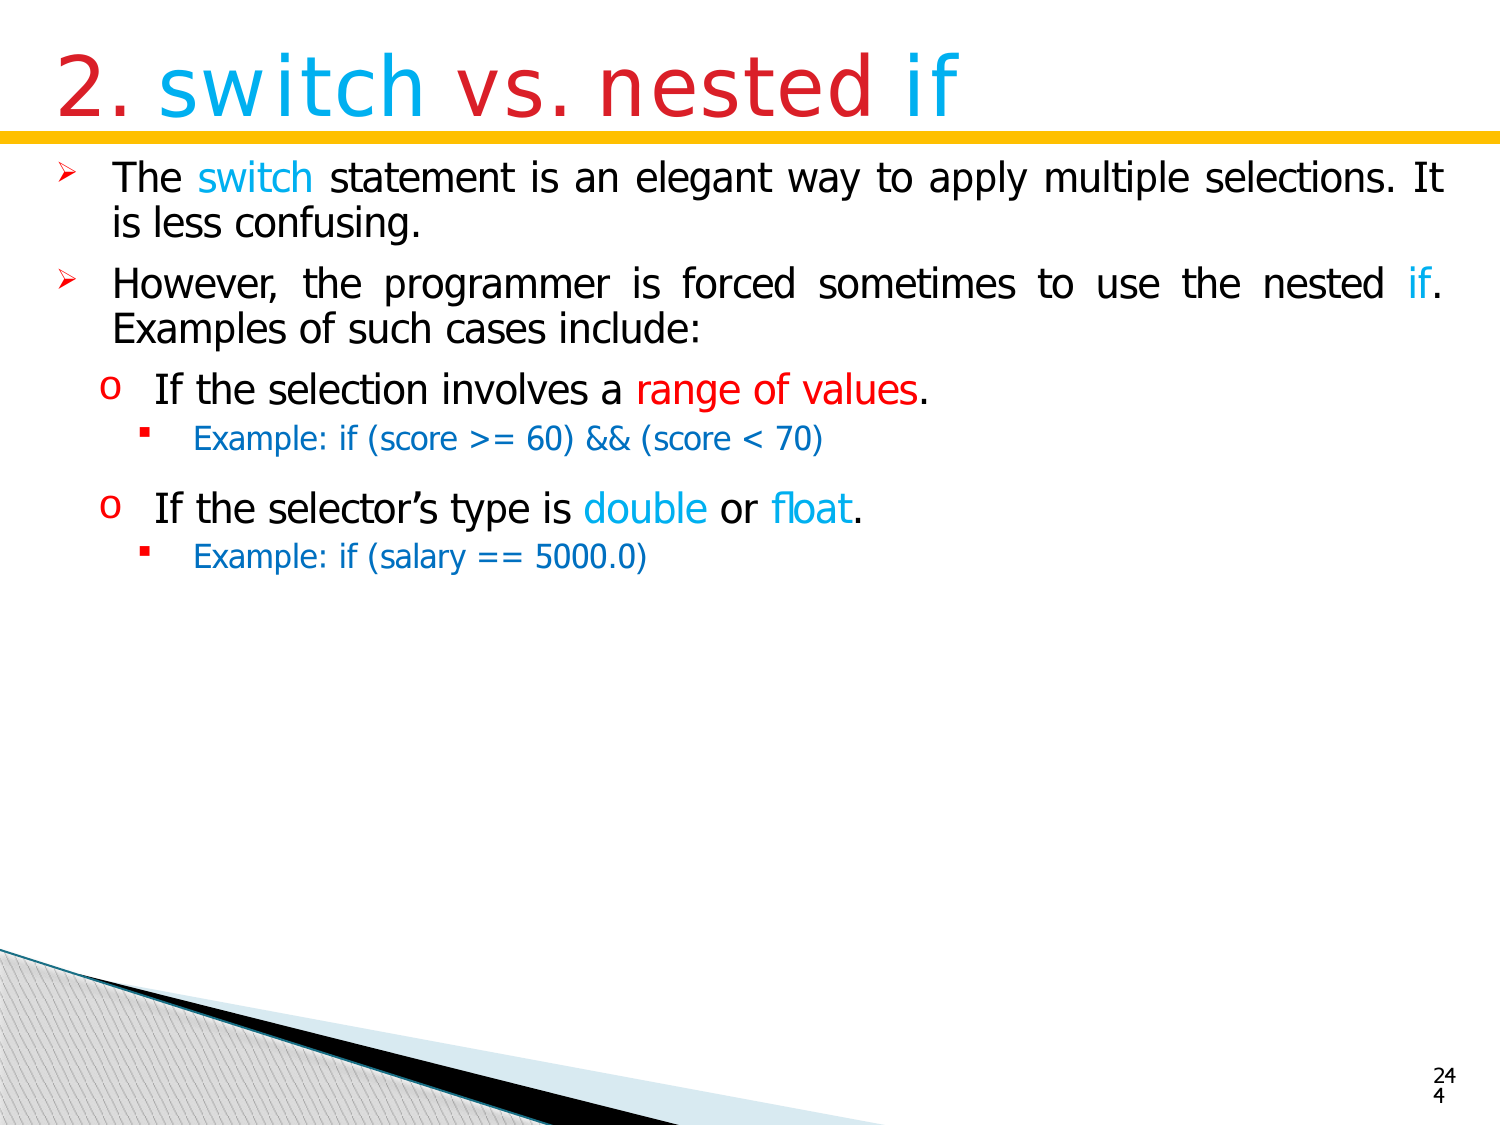

# 2. switch vs. nested if
The switch statement is an elegant way to apply multiple selections. It is less confusing.
However, the programmer is forced sometimes to use the nested if. Examples of such cases include:
If the selection involves a range of values.
Example: if (score >= 60) && (score < 70)
If the selector’s type is double or float.
Example: if (salary == 5000.0)
244